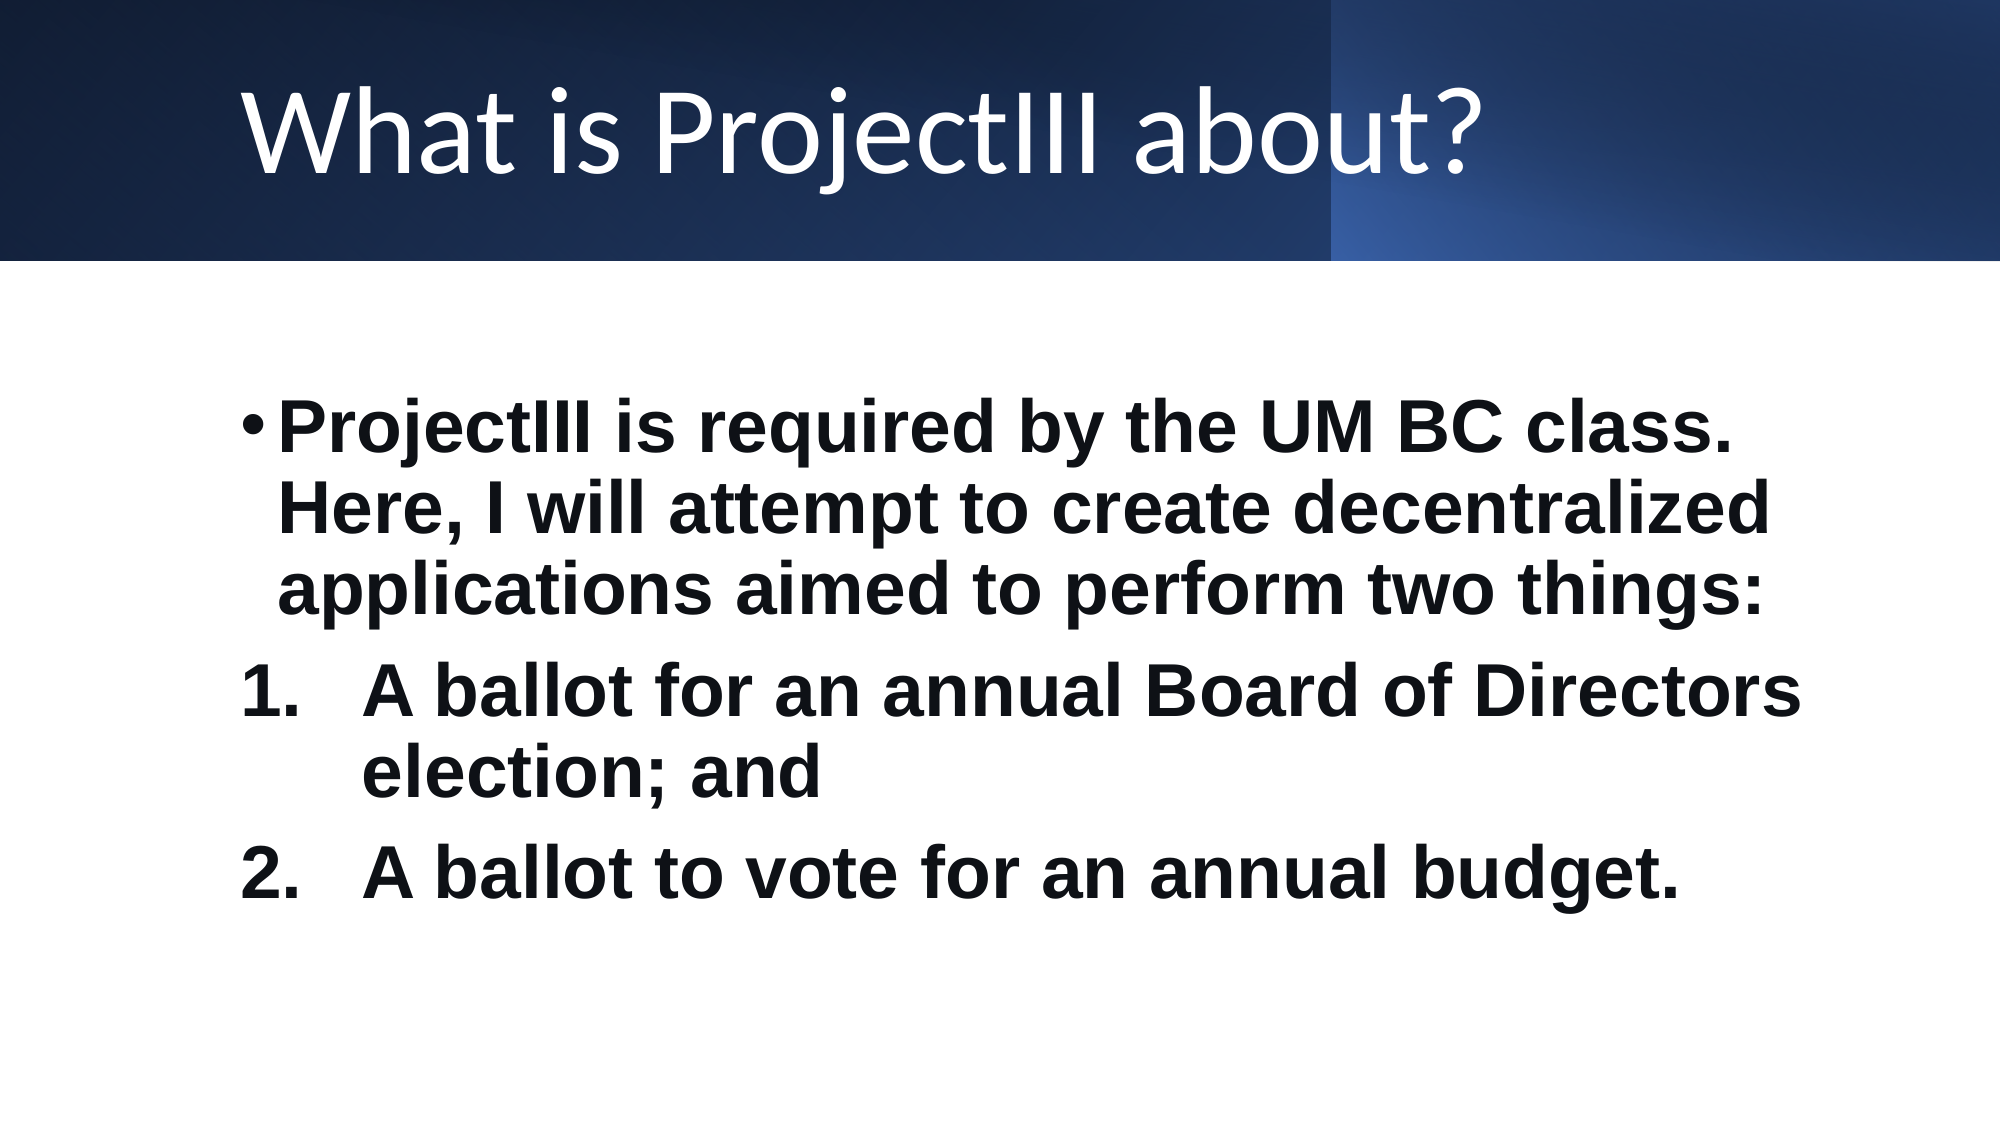

# What is ProjectIII about?
ProjectIII is required by the UM BC class. Here, I will attempt to create decentralized applications aimed to perform two things:
A ballot for an annual Board of Directors election; and
A ballot to vote for an annual budget.